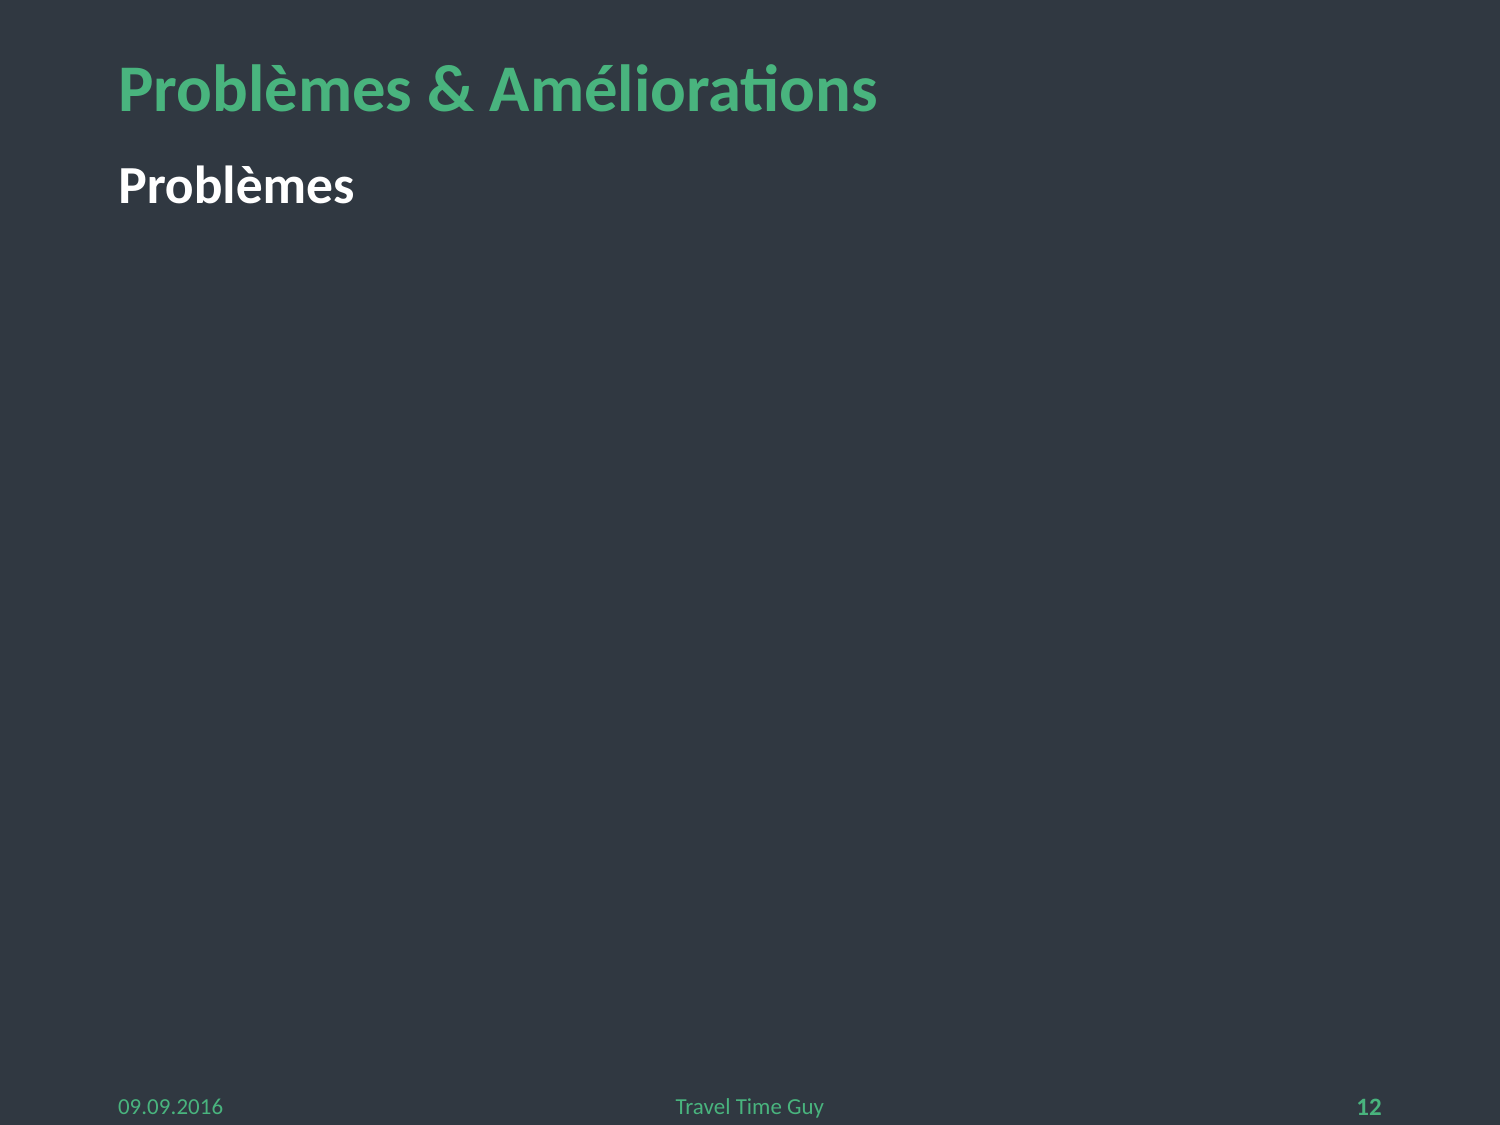

# Problèmes & Améliorations
Problèmes

09.09.2016
Travel Time Guy
12